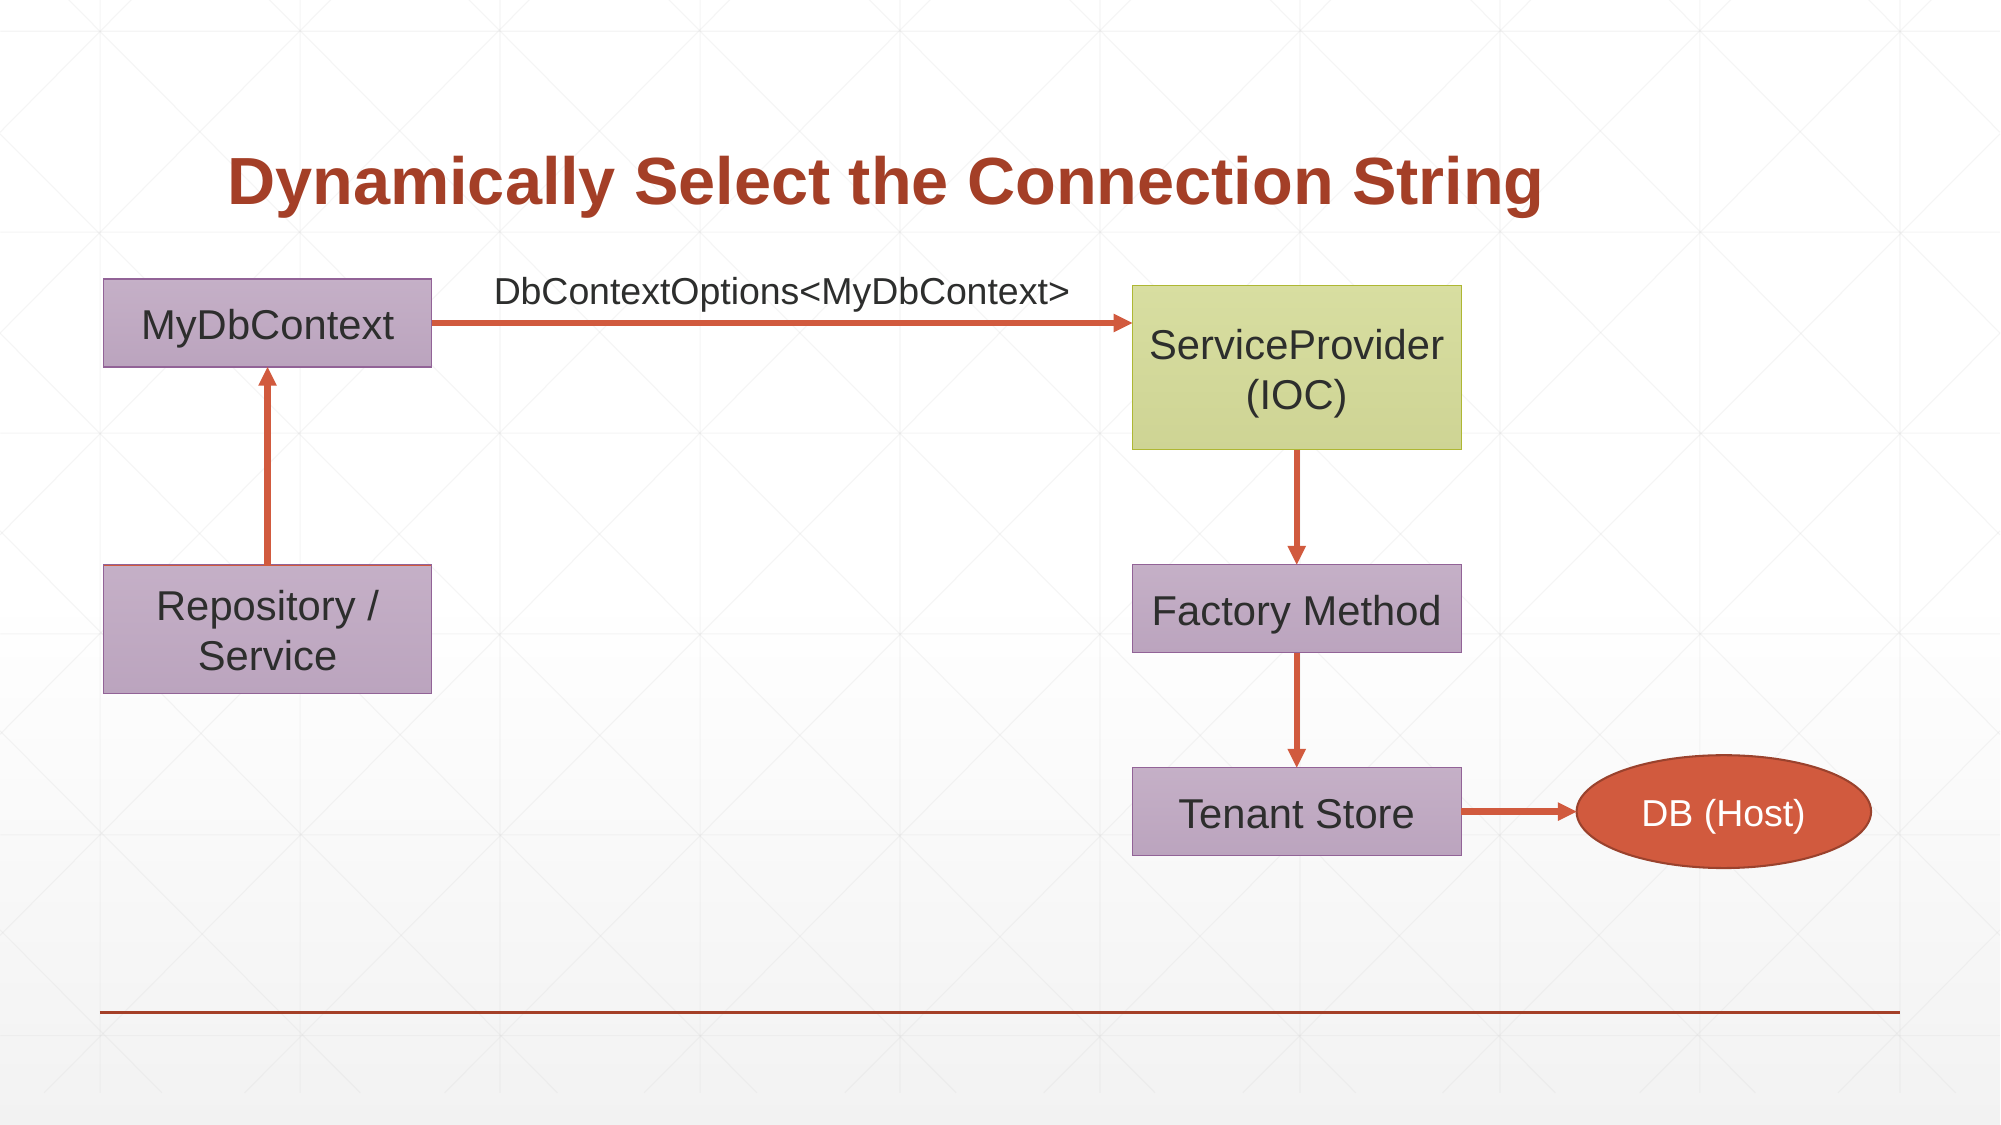

# Dynamically Select the Connection String
DbContextOptions<MyDbContext>
MyDbContext
ServiceProvider
(IOC)
Repository / Service
Factory Method
DB (Host)
Tenant Store